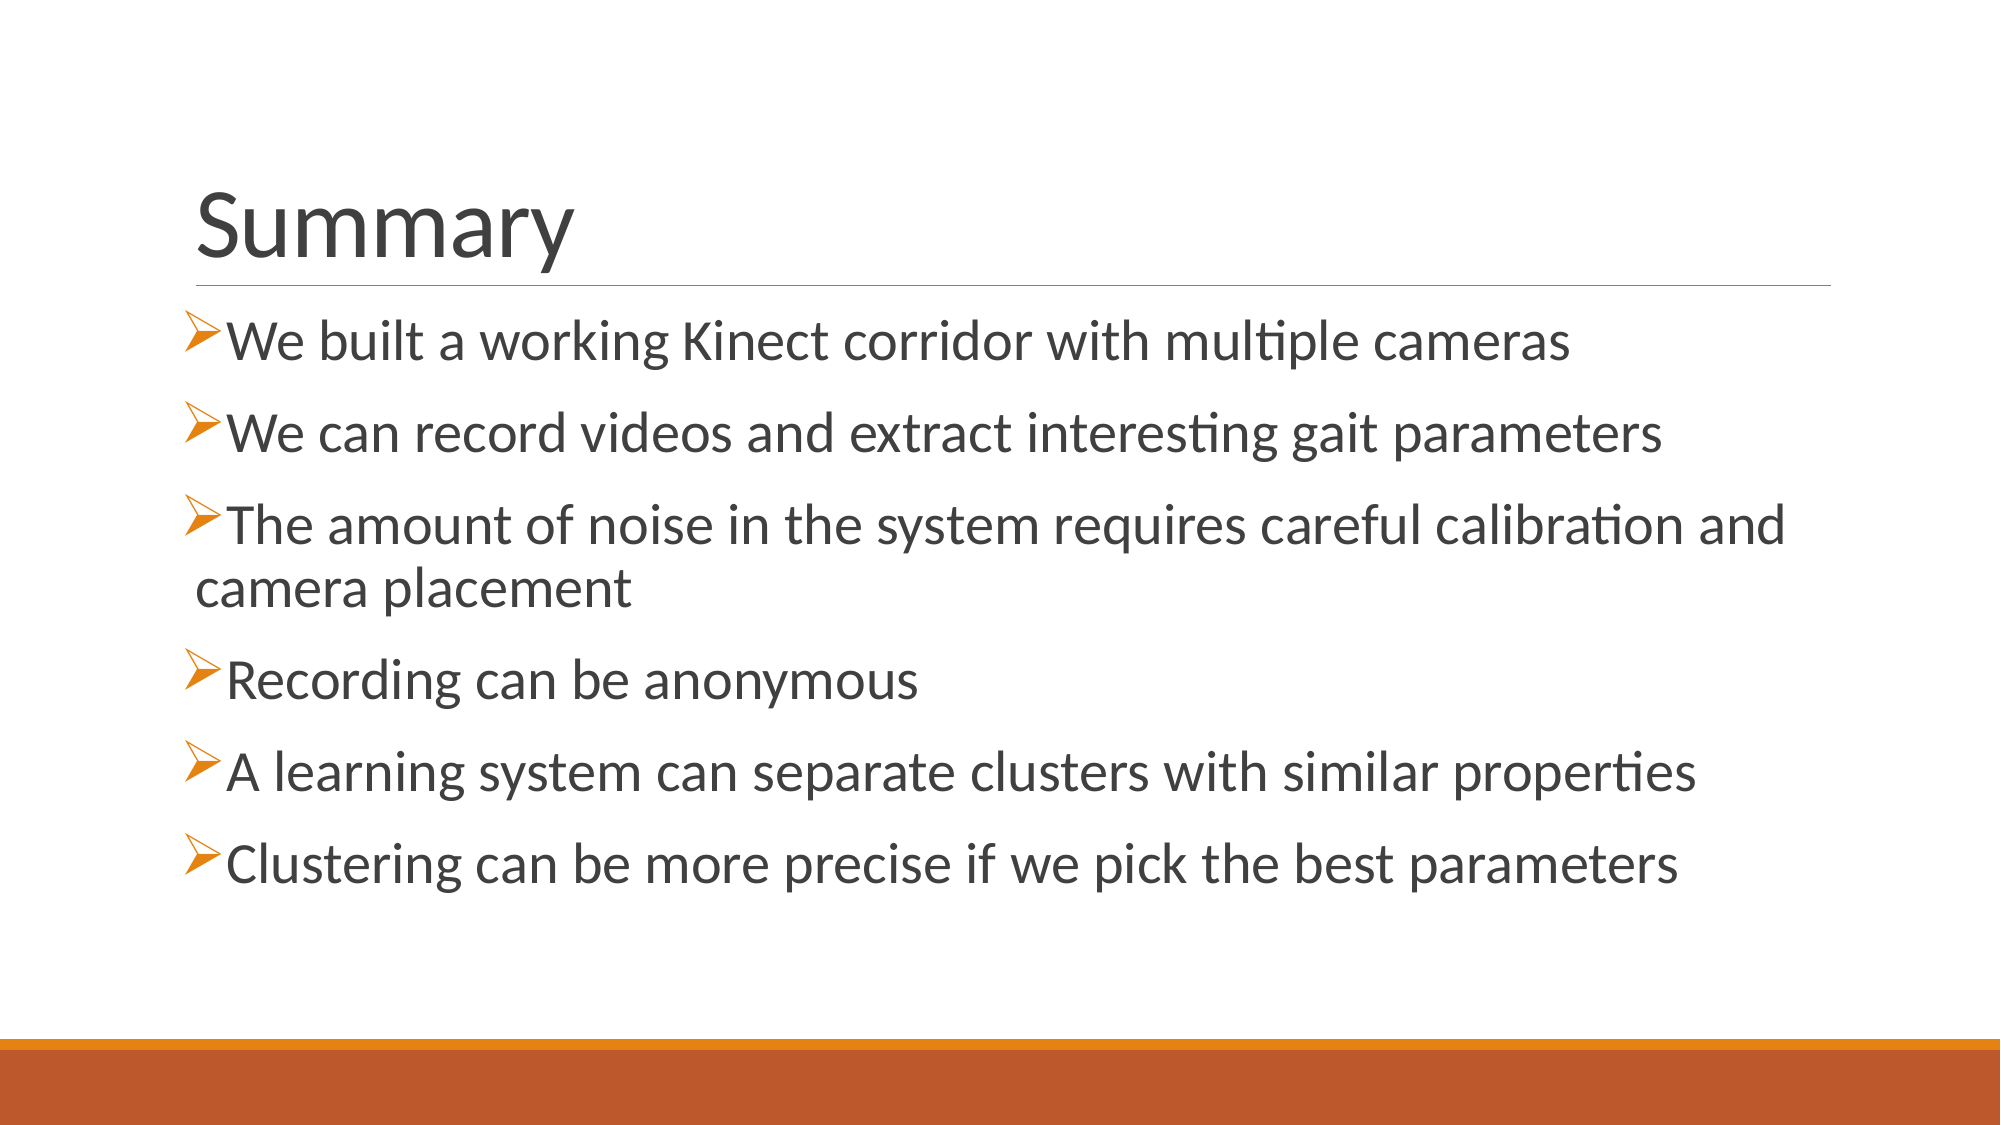

# Summary
We built a working Kinect corridor with multiple cameras
We can record videos and extract interesting gait parameters
The amount of noise in the system requires careful calibration and camera placement
Recording can be anonymous
A learning system can separate clusters with similar properties
Clustering can be more precise if we pick the best parameters